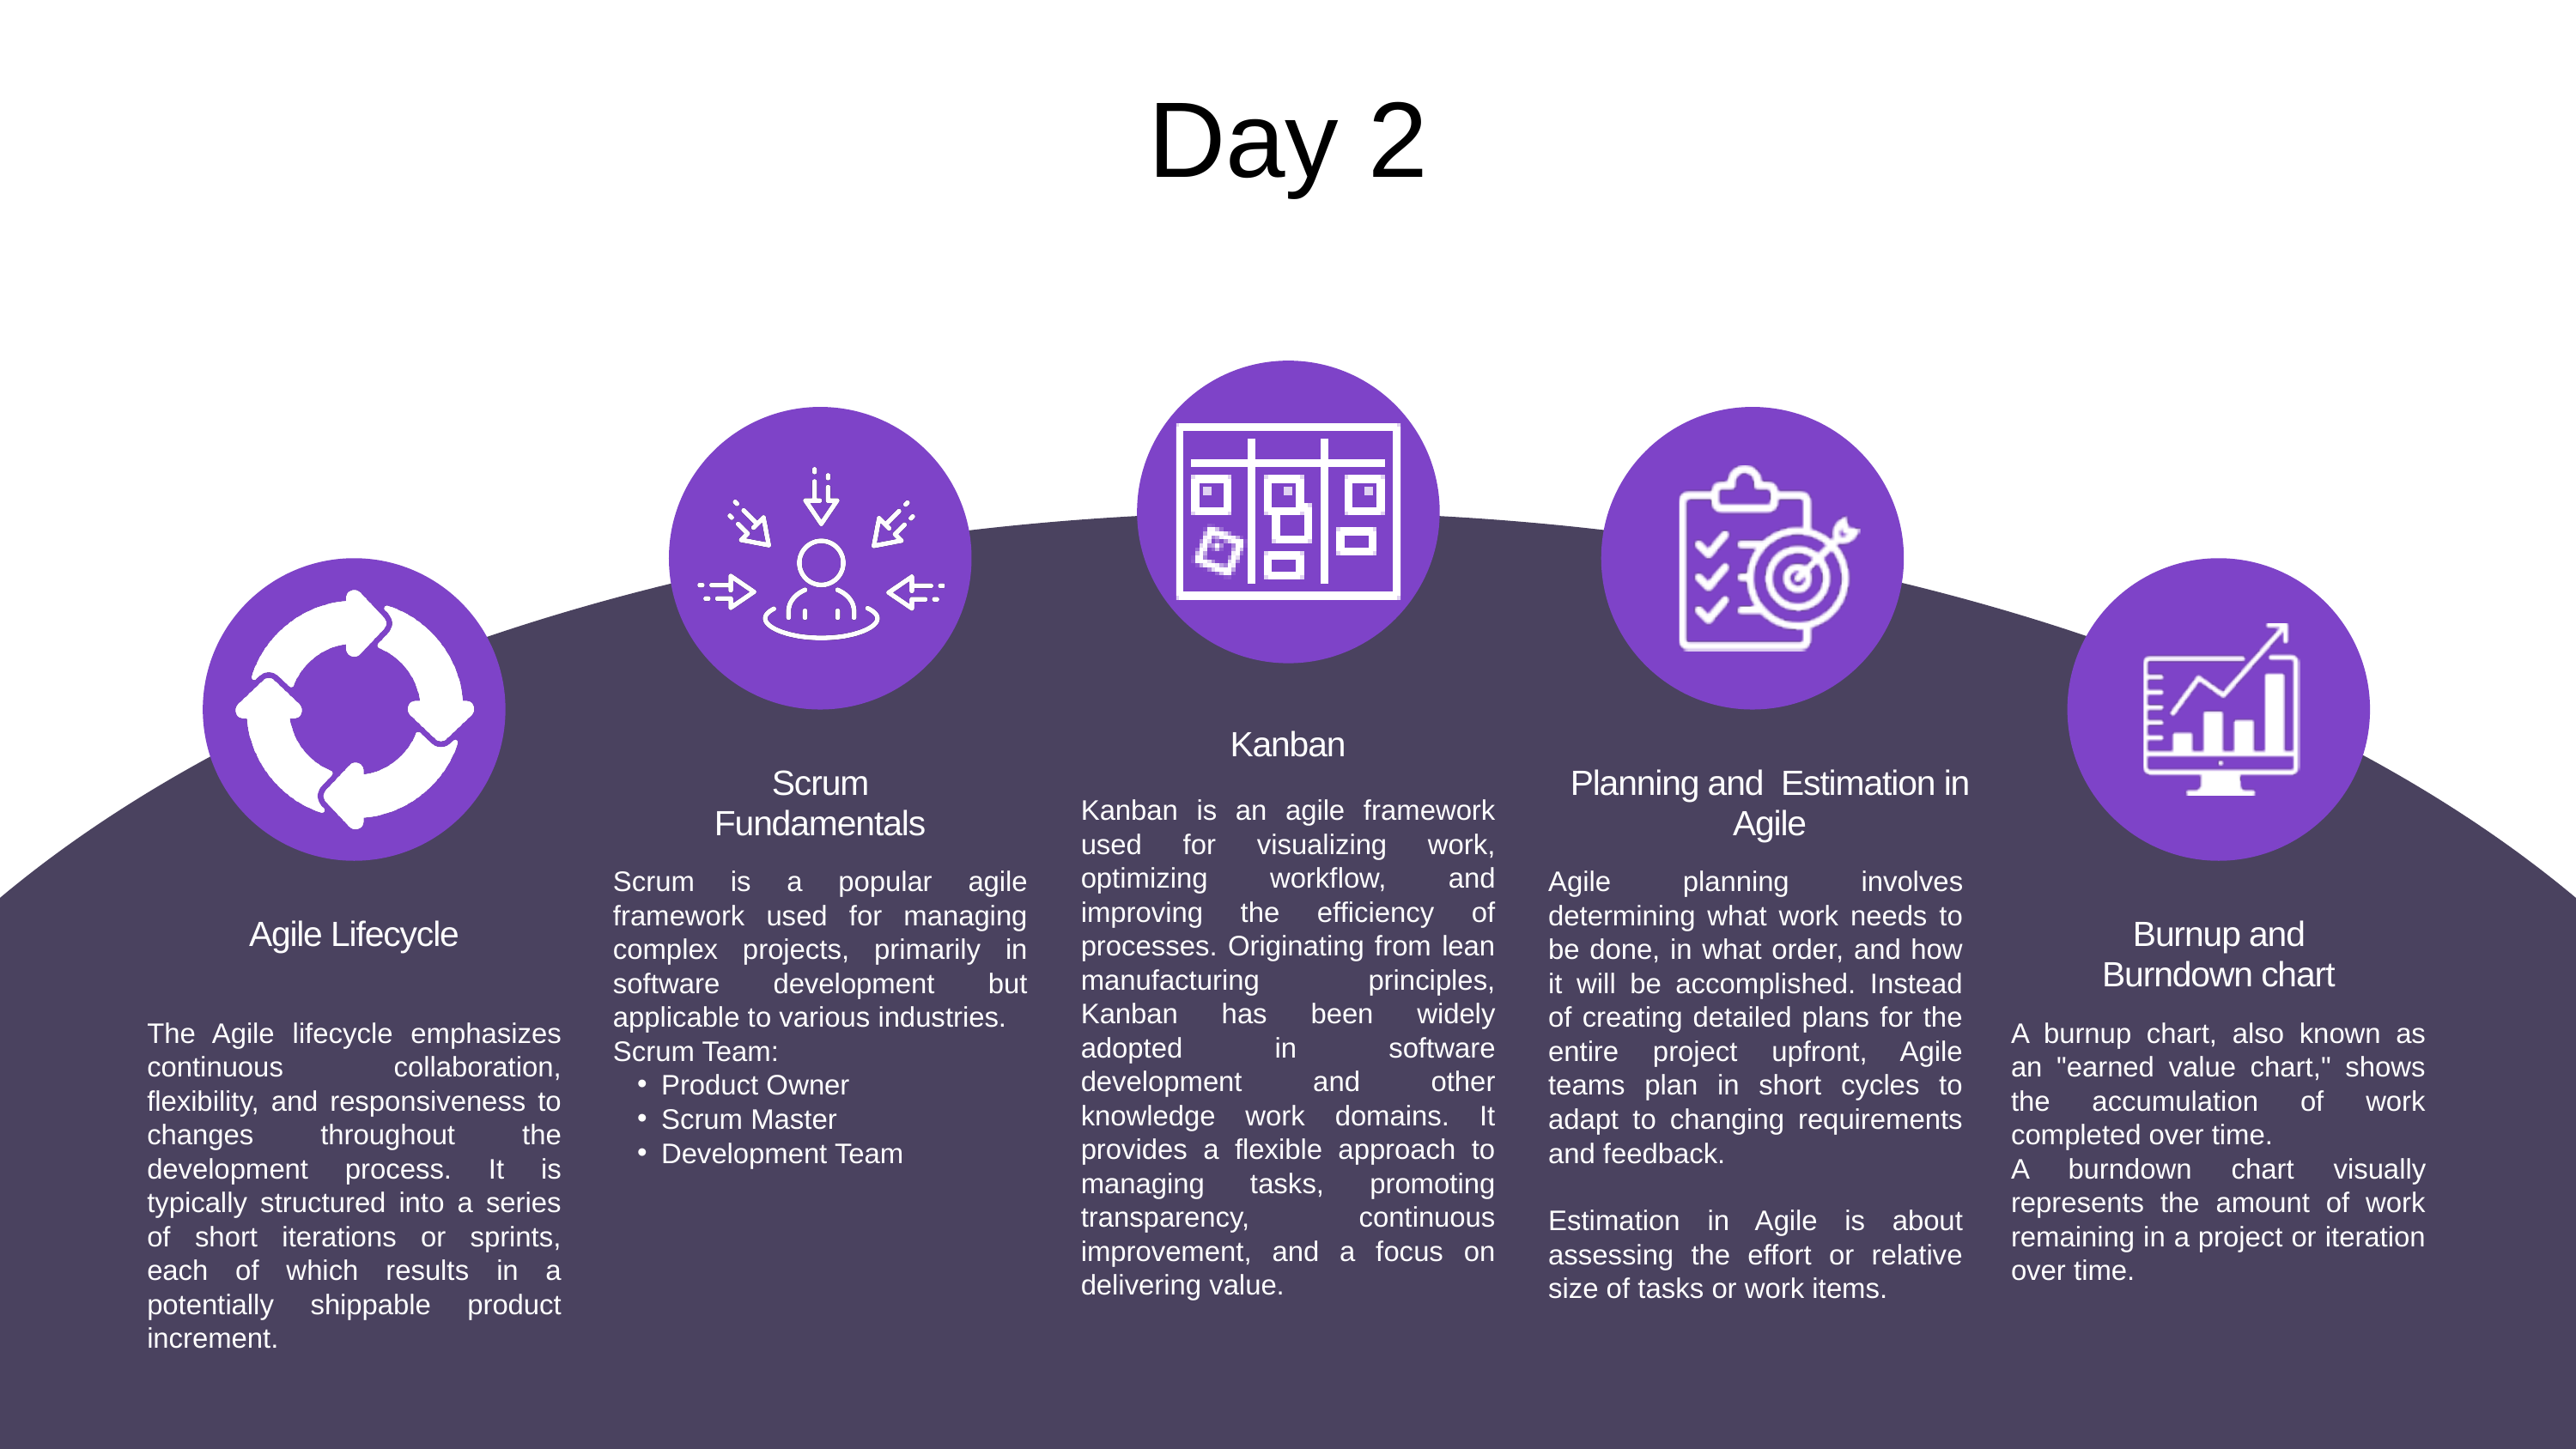

Day 2

Kanban
Scrum Fundamentals
Planning and  Estimation in Agile
Kanban is an agile framework used for visualizing work, optimizing workflow, and improving the efficiency of processes. Originating from lean manufacturing principles, Kanban has been widely adopted in software development and other knowledge work domains. It provides a flexible approach to managing tasks, promoting transparency, continuous improvement, and a focus on delivering value.
Scrum is a popular agile framework used for managing complex projects, primarily in software development but applicable to various industries.
Scrum Team:
Product Owner
Scrum Master
Development Team
Agile planning involves determining what work needs to be done, in what order, and how it will be accomplished. Instead of creating detailed plans for the entire project upfront, Agile teams plan in short cycles to adapt to changing requirements and feedback.

Estimation in Agile is about assessing the effort or relative size of tasks or work items.
Agile Lifecycle
Burnup and Burndown chart
The Agile lifecycle emphasizes continuous collaboration, flexibility, and responsiveness to changes throughout the development process. It is typically structured into a series of short iterations or sprints, each of which results in a potentially shippable product increment.
A burnup chart, also known as an "earned value chart," shows the accumulation of work completed over time.
A burndown chart visually represents the amount of work remaining in a project or iteration over time.